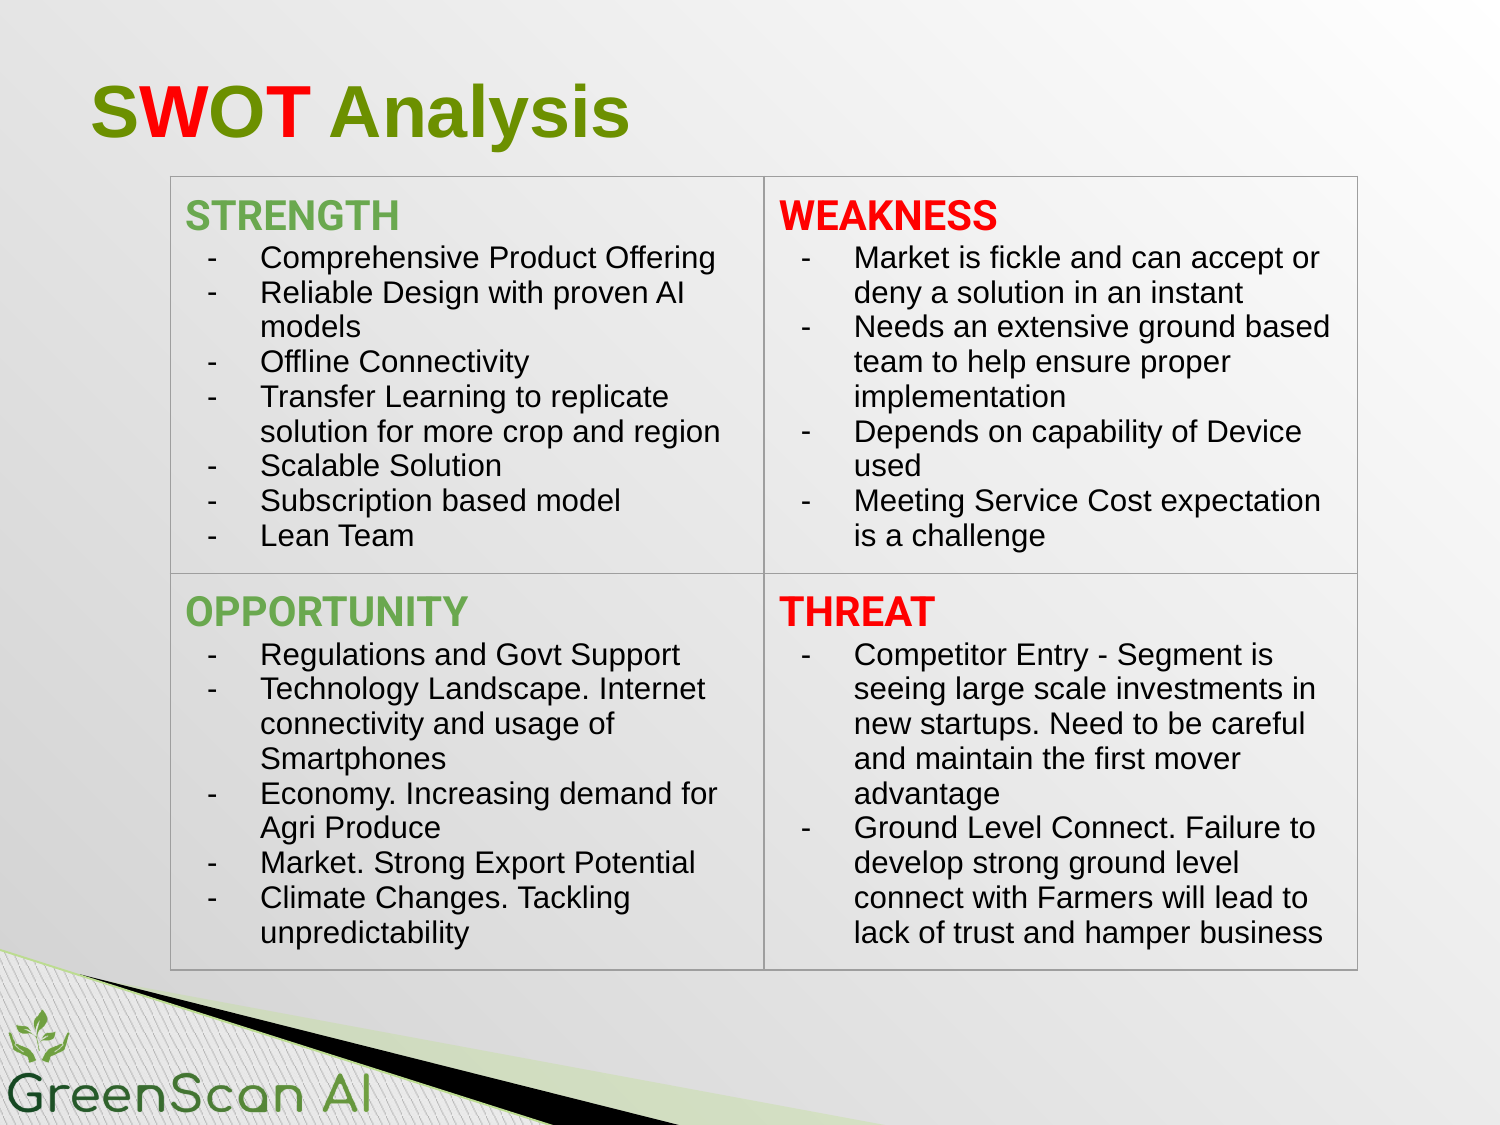

# SWOT Analysis
| STRENGTH Comprehensive Product Offering Reliable Design with proven AI models Offline Connectivity Transfer Learning to replicate solution for more crop and region Scalable Solution Subscription based model Lean Team | WEAKNESS Market is fickle and can accept or deny a solution in an instant Needs an extensive ground based team to help ensure proper implementation Depends on capability of Device used Meeting Service Cost expectation is a challenge |
| --- | --- |
| OPPORTUNITY Regulations and Govt Support Technology Landscape. Internet connectivity and usage of Smartphones Economy. Increasing demand for Agri Produce Market. Strong Export Potential Climate Changes. Tackling unpredictability | THREAT Competitor Entry - Segment is seeing large scale investments in new startups. Need to be careful and maintain the first mover advantage Ground Level Connect. Failure to develop strong ground level connect with Farmers will lead to lack of trust and hamper business |